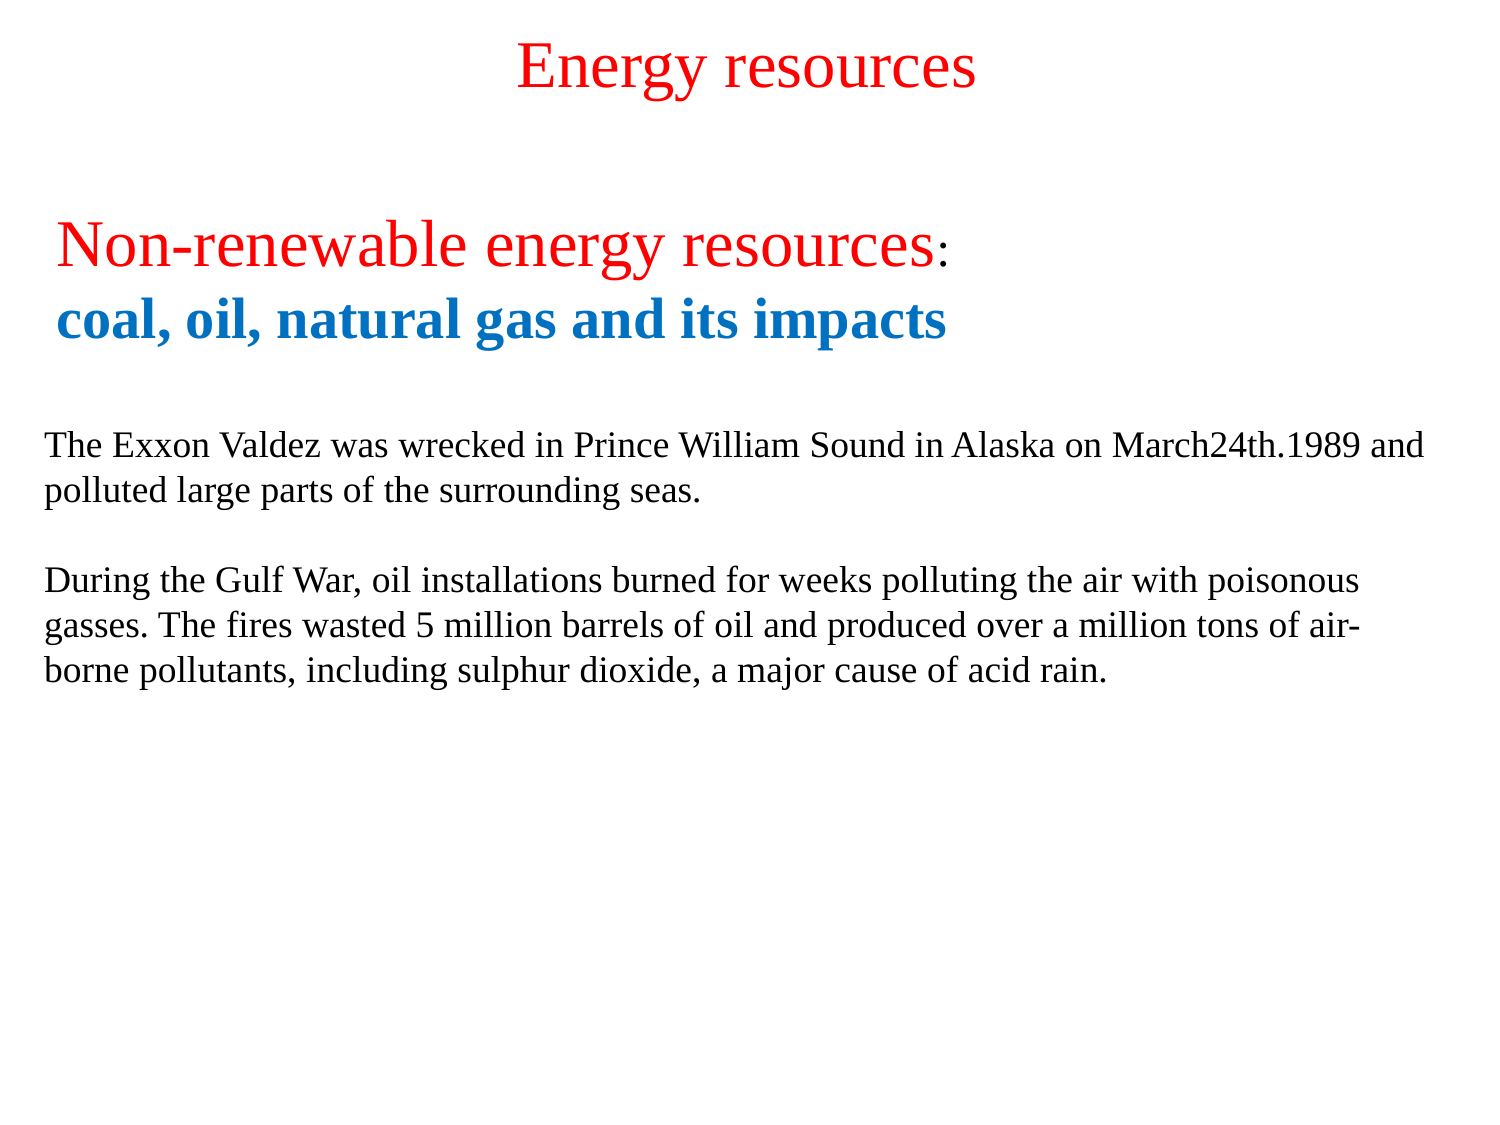

# Energy resources

 Non-renewable energy resources:
 coal, oil, natural gas and its impacts

The Exxon Valdez was wrecked in Prince William Sound in Alaska on March24th.1989 and polluted large parts of the surrounding seas.

During the Gulf War, oil installations burned for weeks polluting the air with poisonous
gasses. The fires wasted 5 million barrels of oil and produced over a million tons of air-
borne pollutants, including sulphur dioxide, a major cause of acid rain.